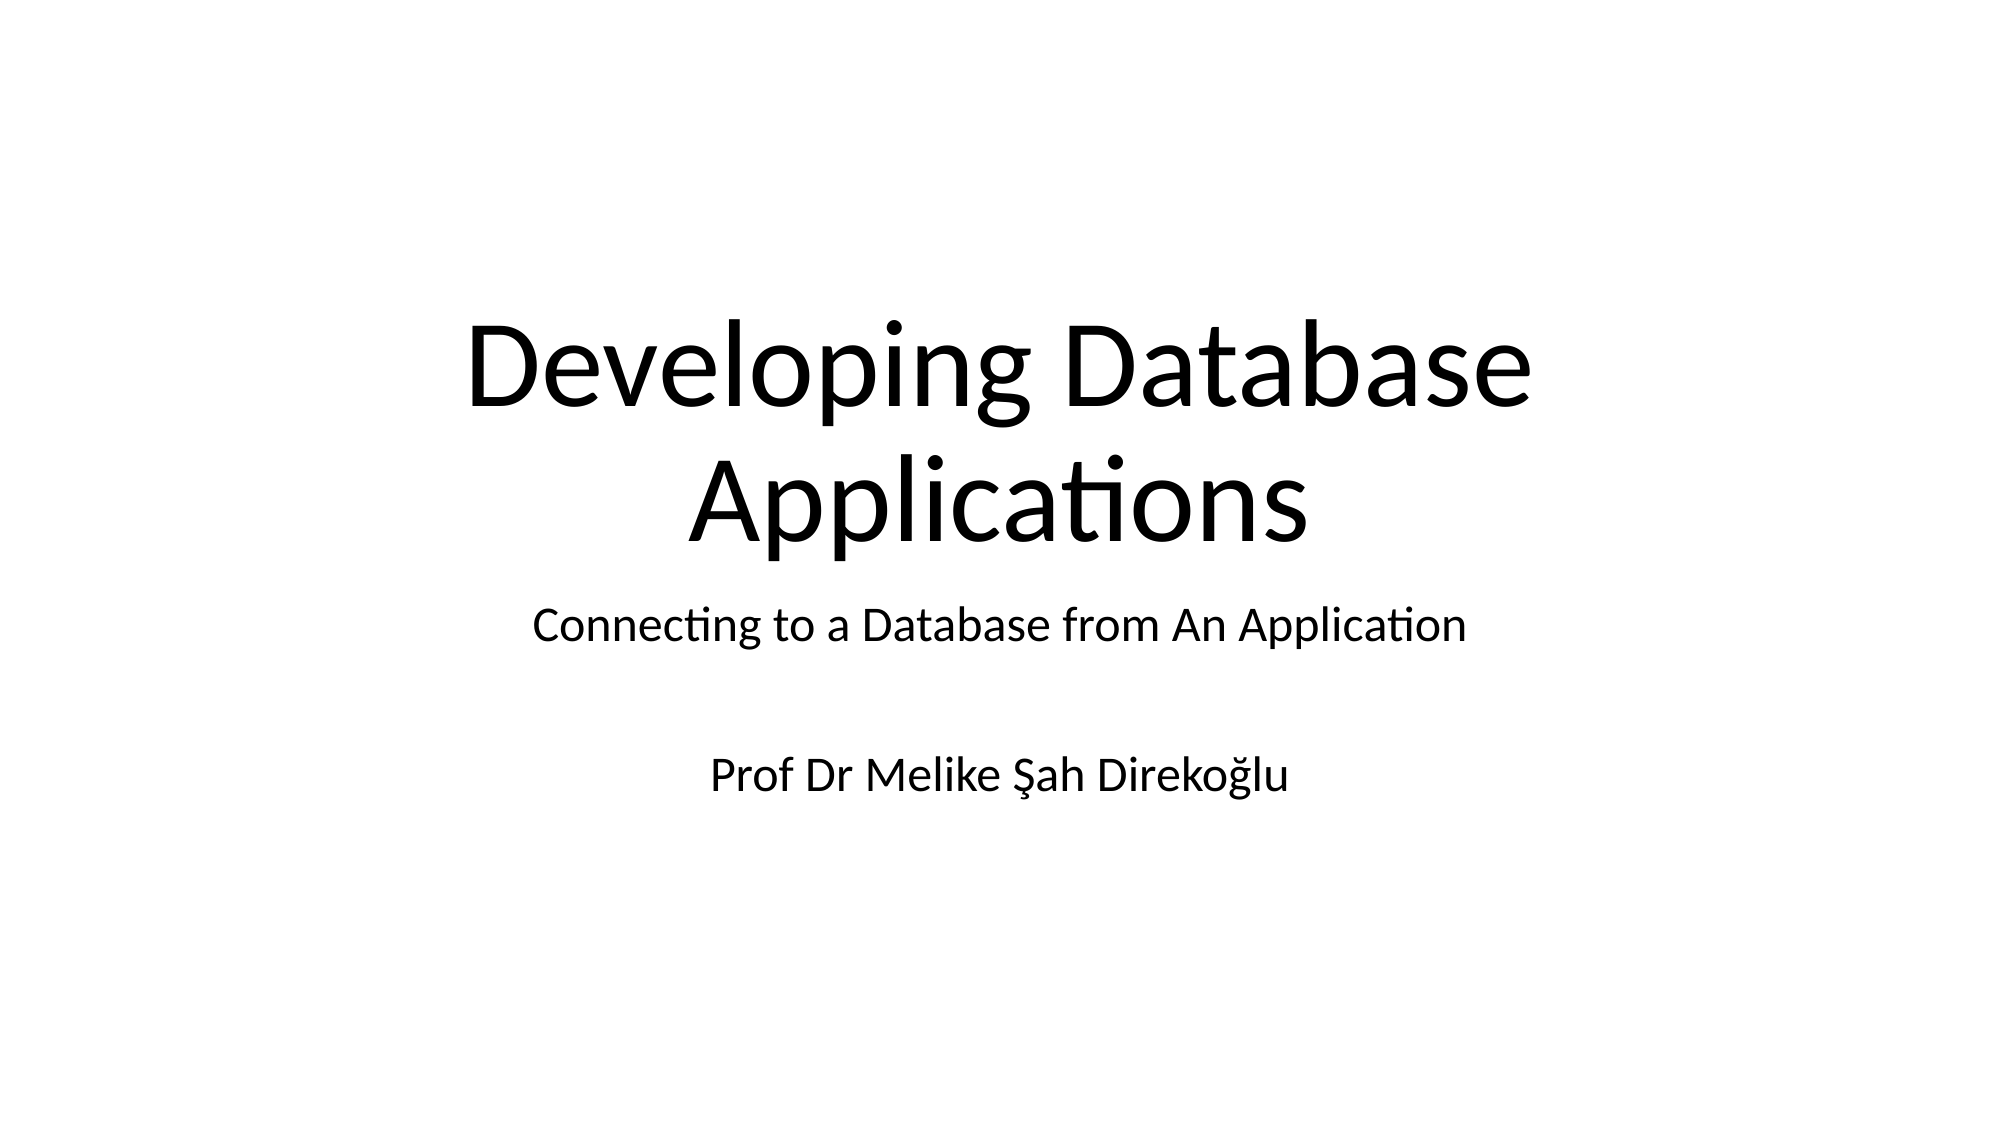

# Developing Database Applications
Connecting to a Database from An Application

Prof Dr Melike Şah Direkoğlu